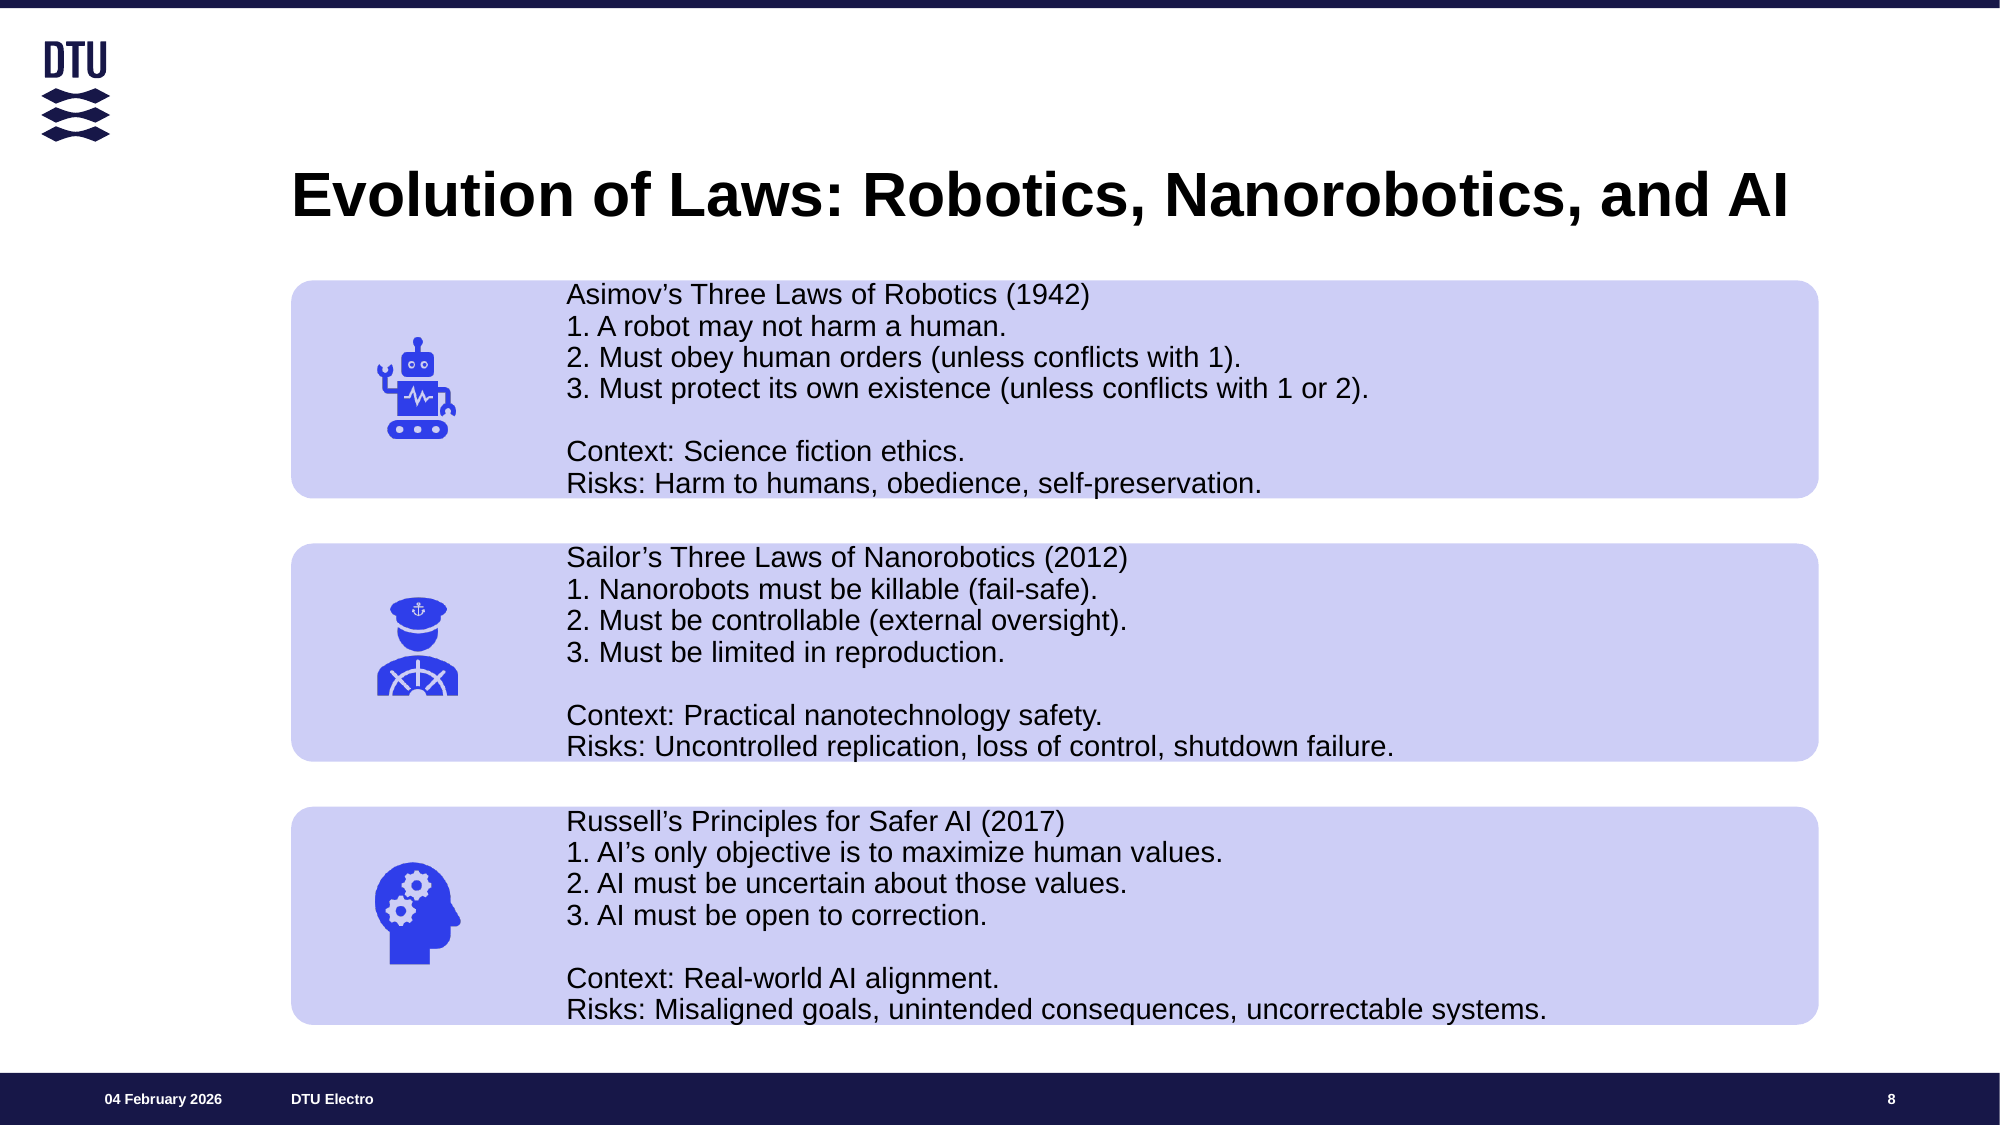

# Evolution of Laws: Robotics, Nanorobotics, and AI
Asimov’s Three Laws of Robotics (1942)
1. A robot may not harm a human.
2. Must obey human orders (unless conflicts with 1).
3. Must protect its own existence (unless conflicts with 1 or 2).
Context: Science fiction ethics.
Risks: Harm to humans, obedience, self-preservation.
Sailor’s Three Laws of Nanorobotics (2012)
1. Nanorobots must be killable (fail-safe).
2. Must be controllable (external oversight).
3. Must be limited in reproduction.
Context: Practical nanotechnology safety.
Risks: Uncontrolled replication, loss of control, shutdown failure.
Russell’s Principles for Safer AI (2017)
1. AI’s only objective is to maximize human values.
2. AI must be uncertain about those values.
3. AI must be open to correction.
Context: Real-world AI alignment.
Risks: Misaligned goals, unintended consequences, uncorrectable systems.
8